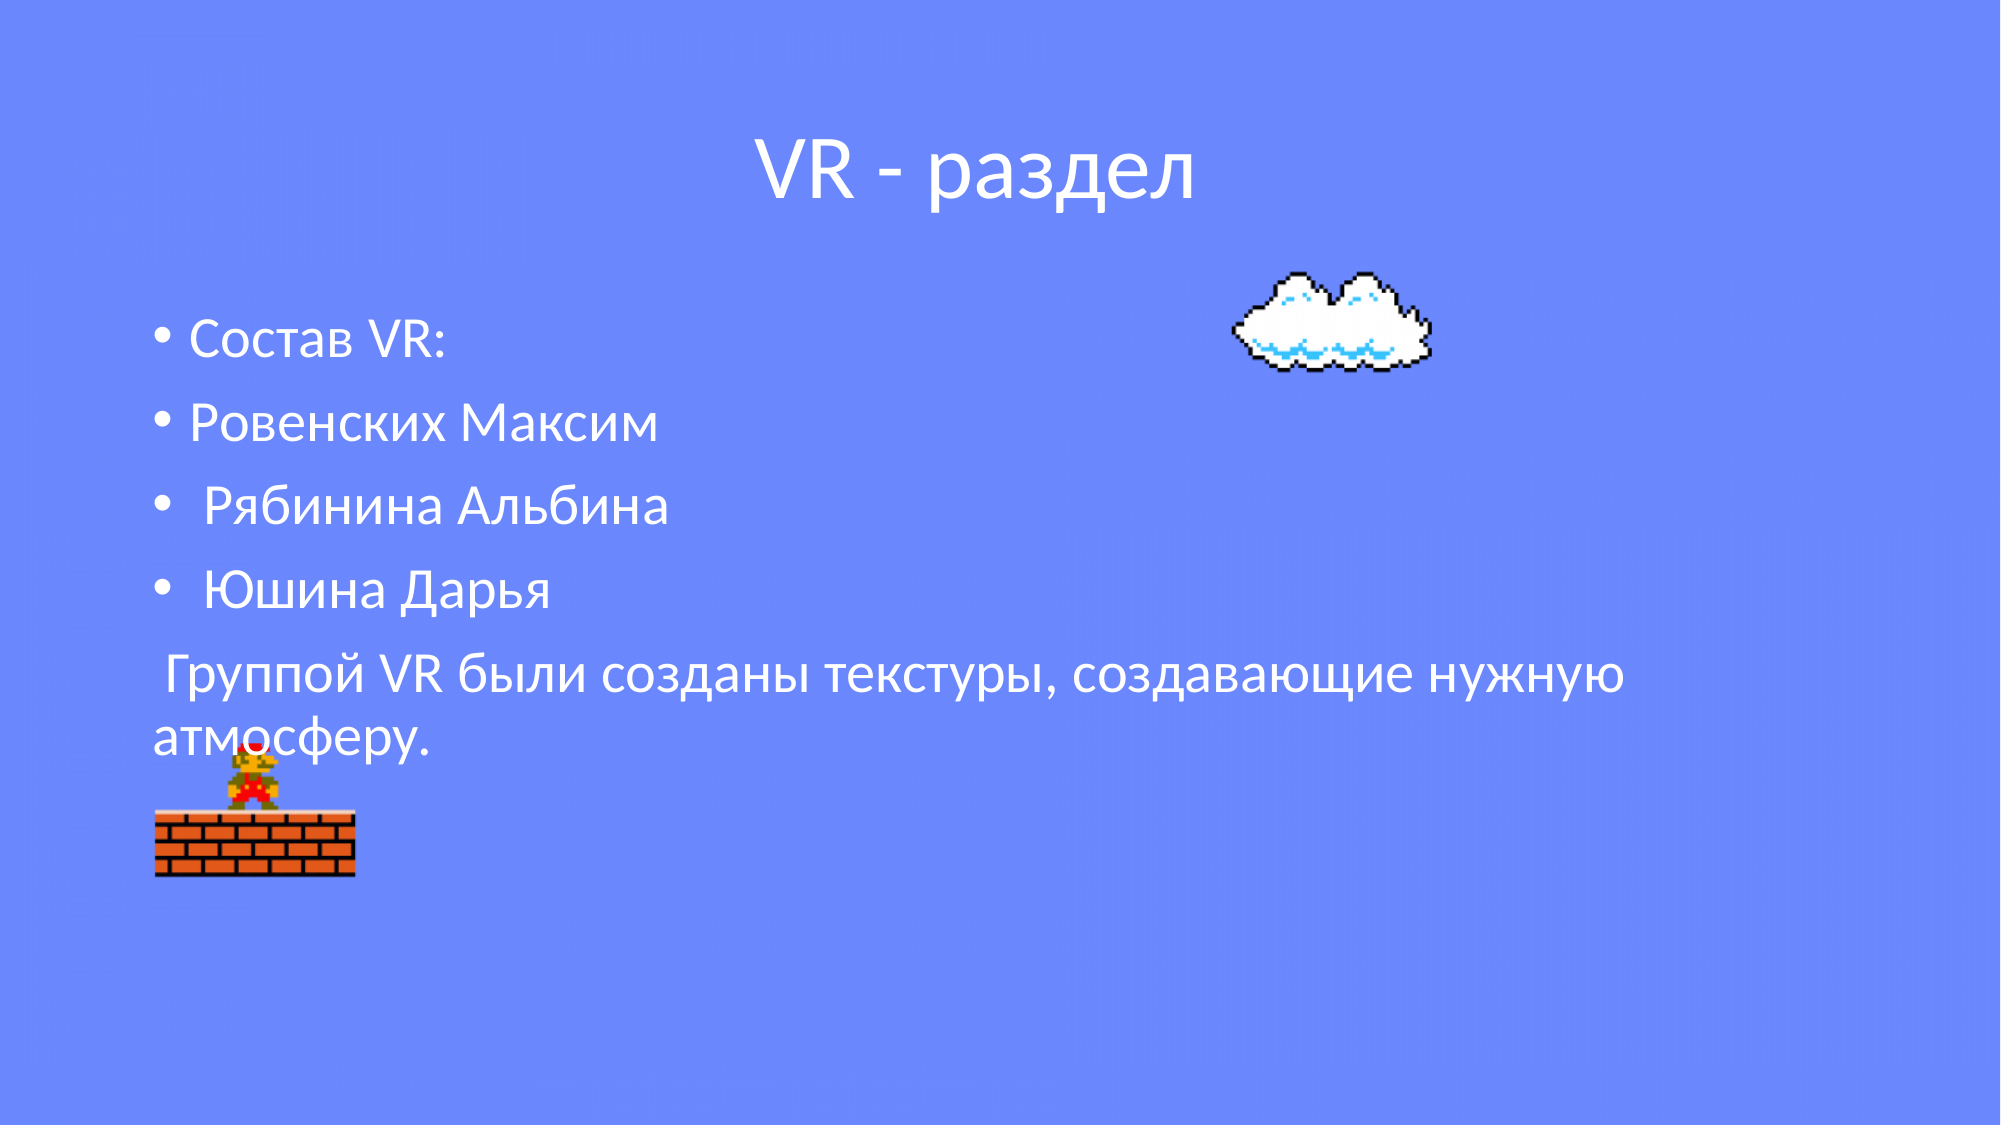

# VR - раздел
Состав VR:
Ровенских Максим
 Рябинина Альбина
 Юшина Дарья
 Группой VR были созданы текстуры, создавающие нужную атмосферу.